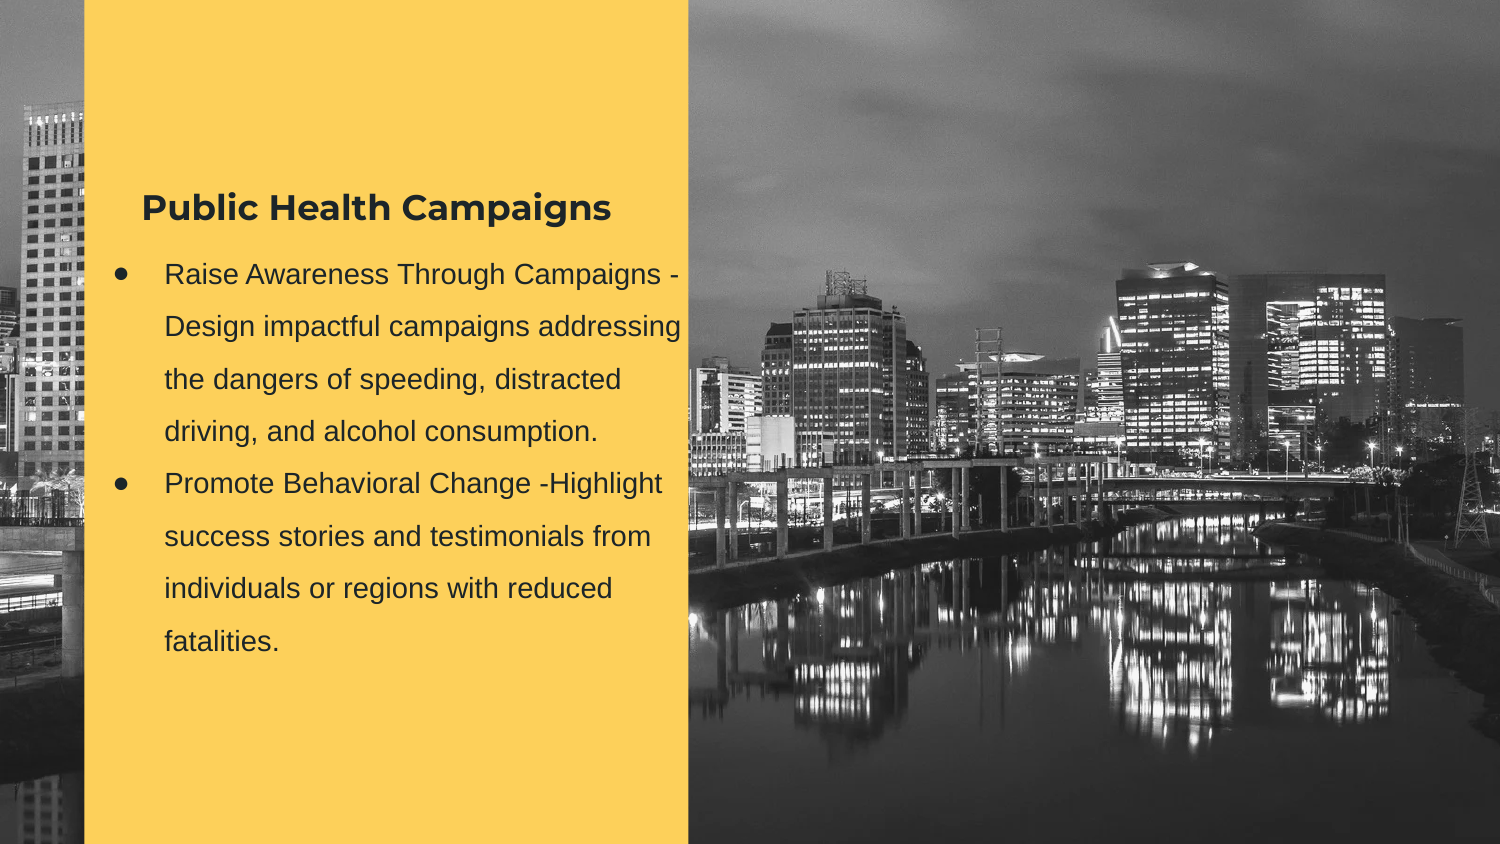

Public Health Campaigns
Raise Awareness Through Campaigns - Design impactful campaigns addressing the dangers of speeding, distracted driving, and alcohol consumption.
Promote Behavioral Change -Highlight success stories and testimonials from individuals or regions with reduced fatalities.